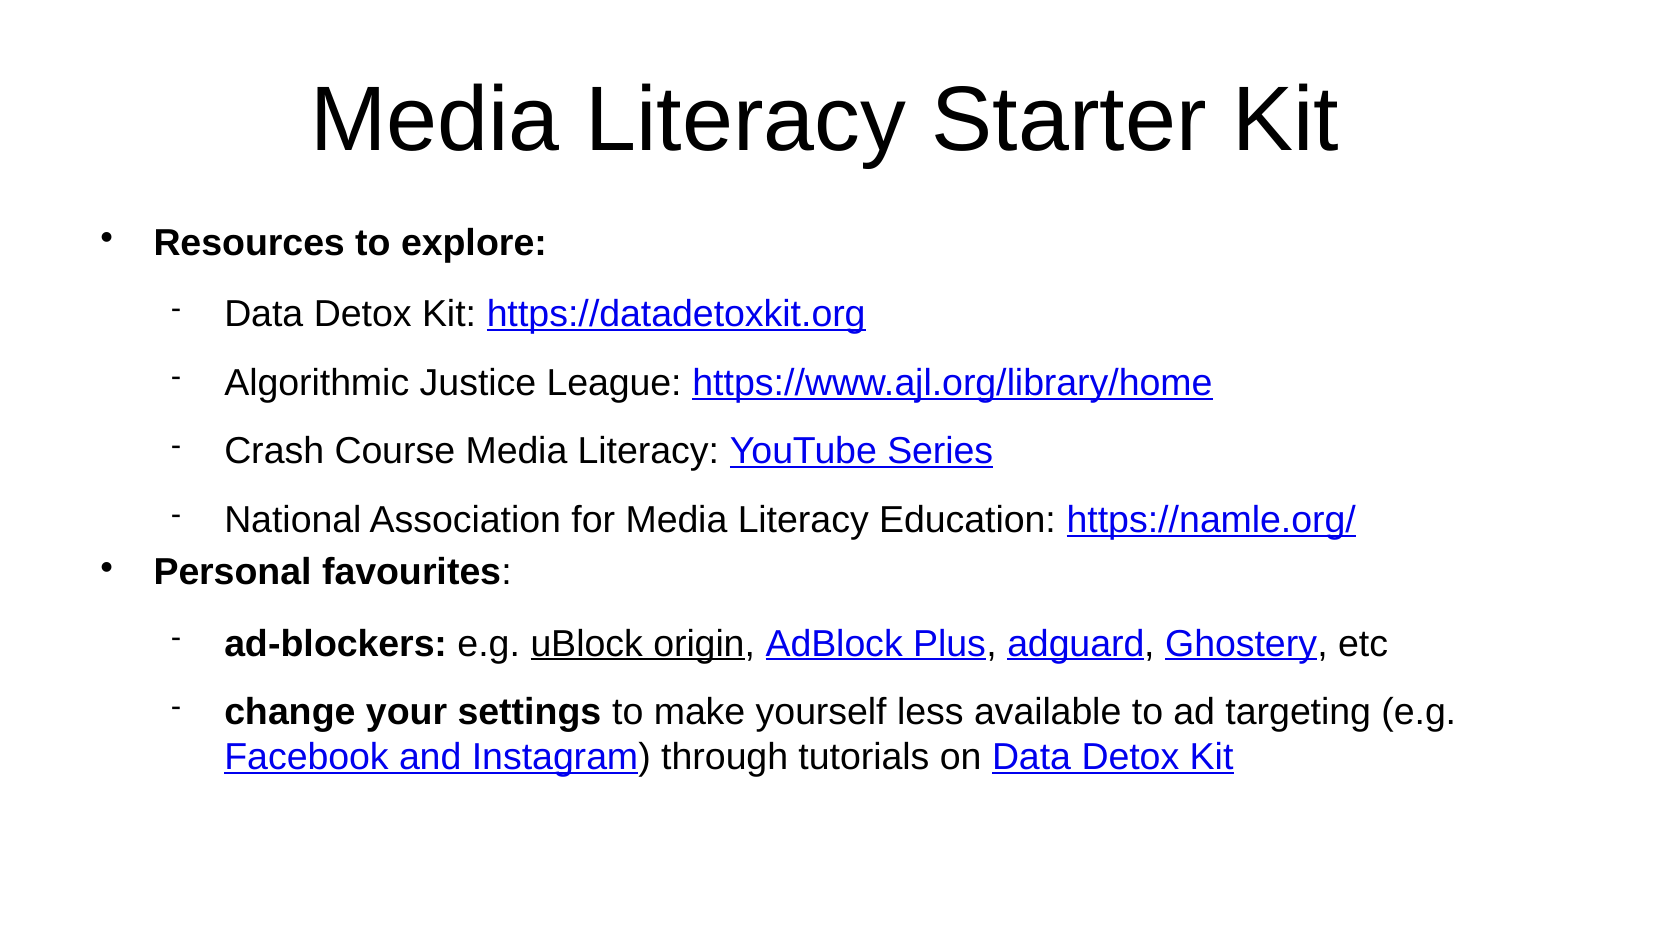

# Media Literacy Starter Kit
Resources to explore:
Data Detox Kit: https://datadetoxkit.org
Algorithmic Justice League: https://www.ajl.org/library/home
Crash Course Media Literacy: YouTube Series
National Association for Media Literacy Education: https://namle.org/
Personal favourites:
ad-blockers: e.g. uBlock origin, AdBlock Plus, adguard, Ghostery, etc
change your settings to make yourself less available to ad targeting (e.g. Facebook and Instagram) through tutorials on Data Detox Kit